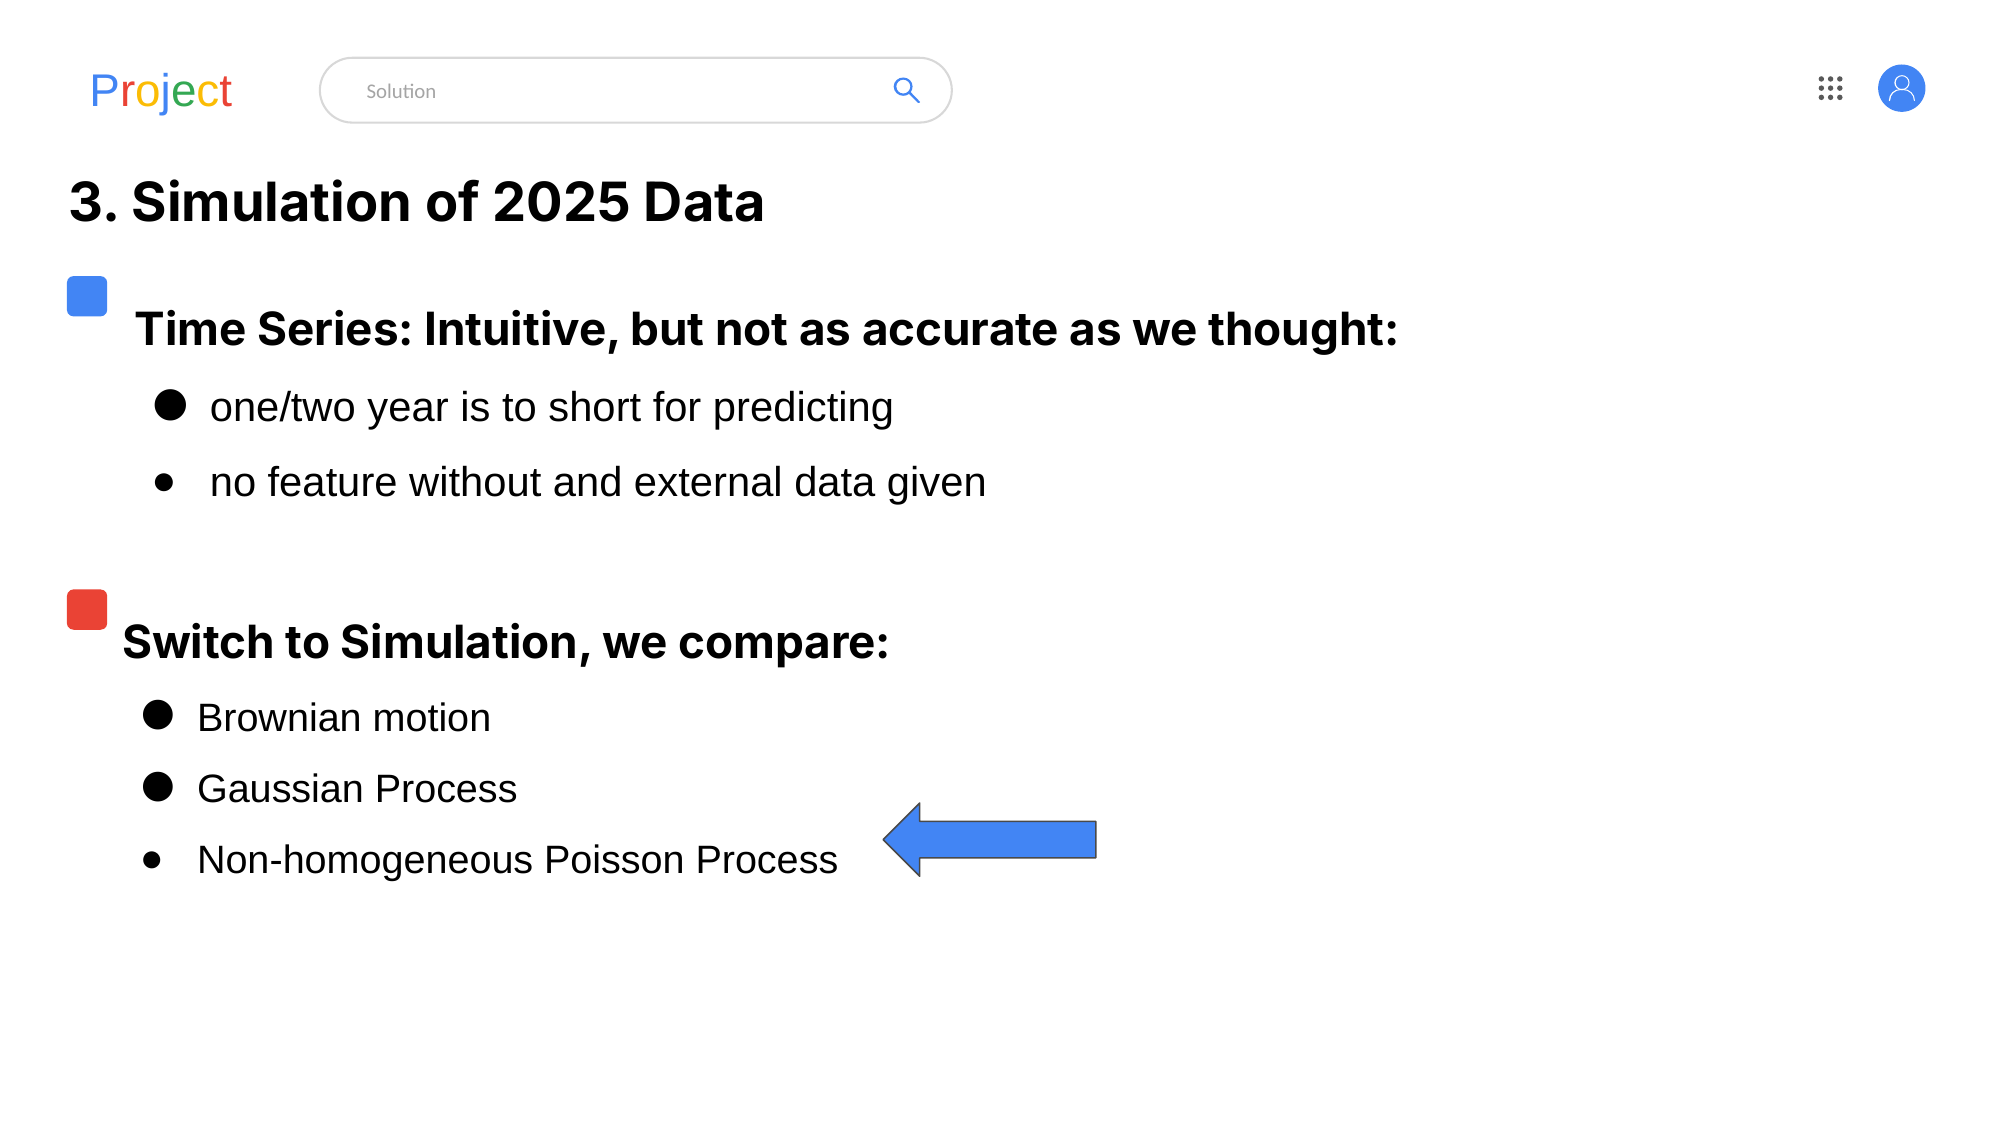

Solution
3. Simulation of 2025 Data
Time Series: Intuitive, but not as accurate as we thought:
one/two year is to short for predicting
no feature without and external data given

Switch to Simulation, we compare:
Brownian motion
Gaussian Process
Non-homogeneous Poisson Process